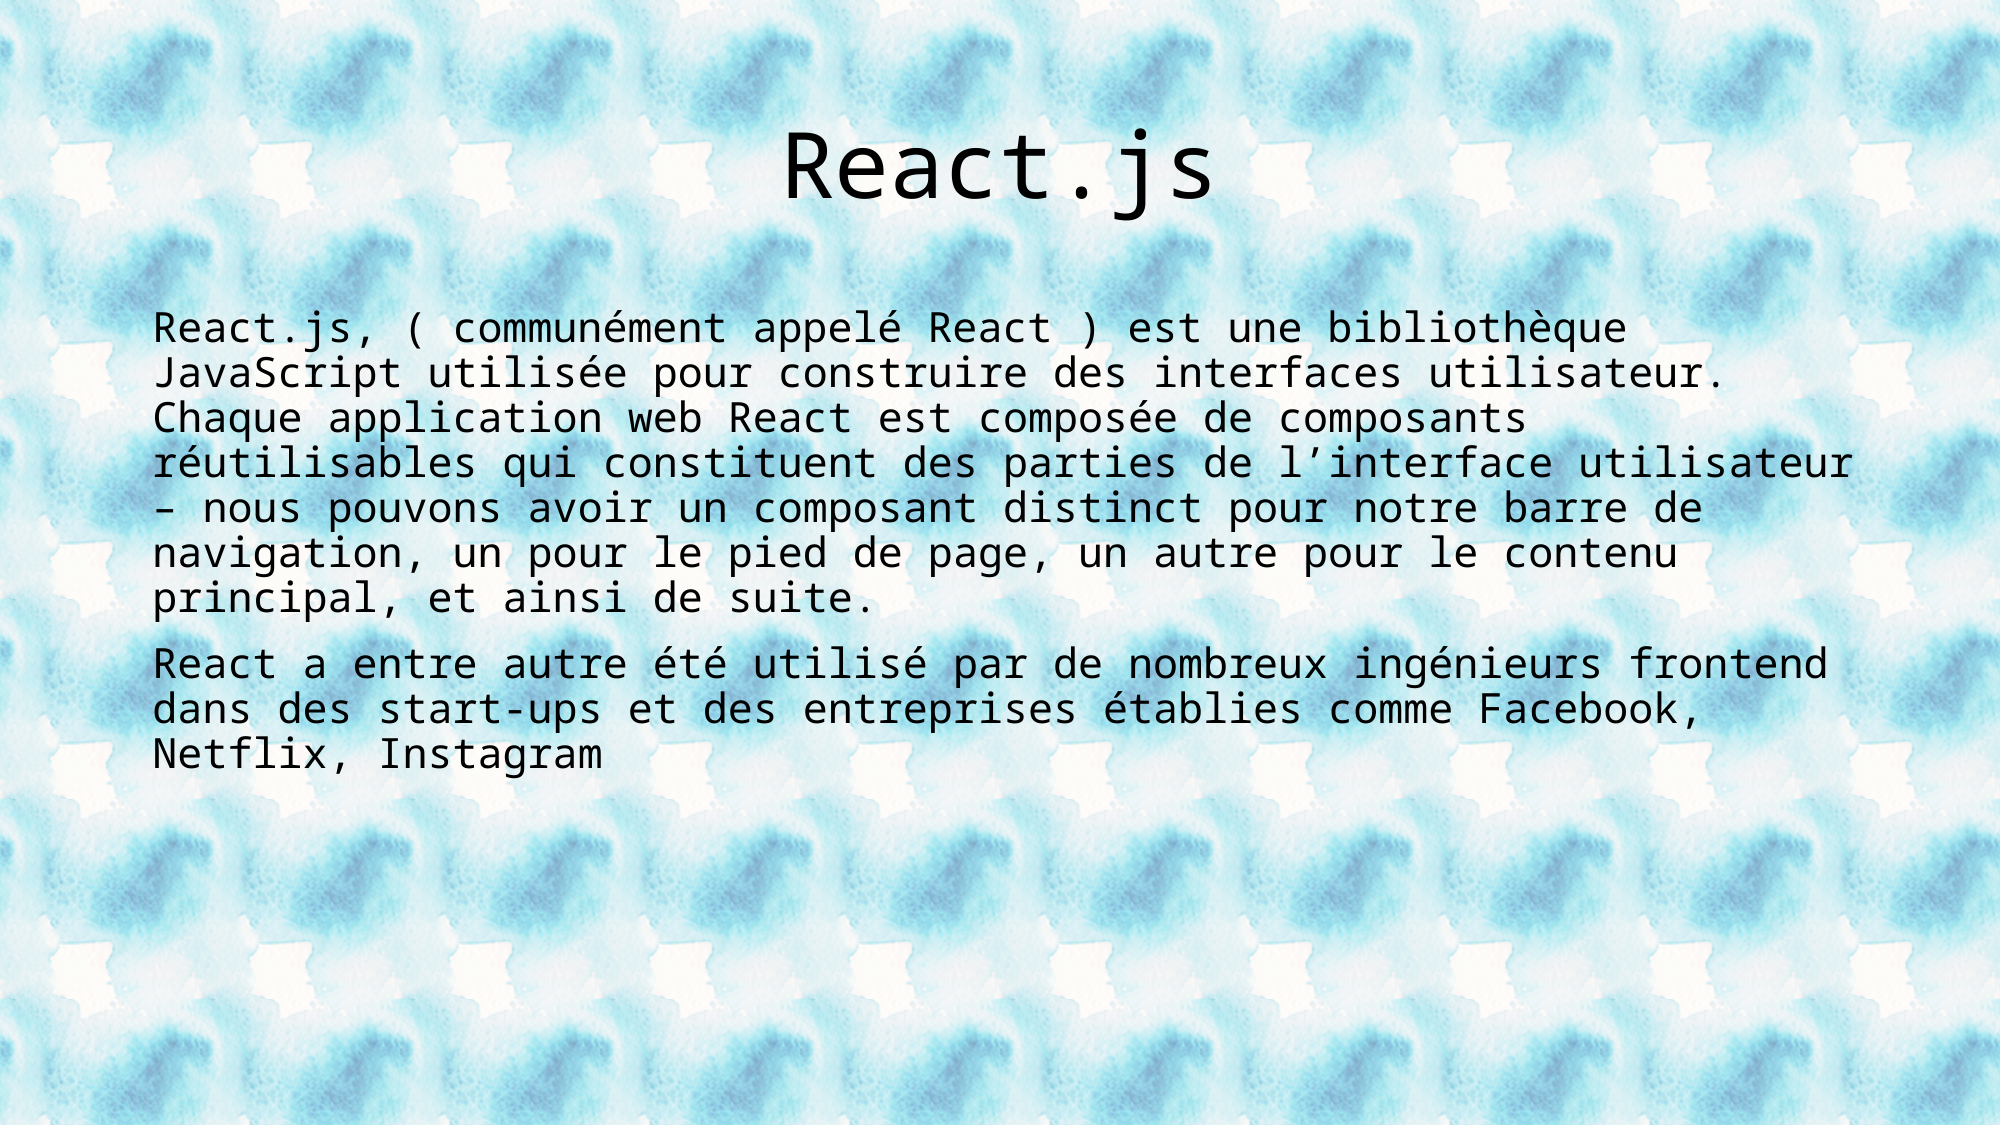

# React.js
React.js, ( communément appelé React ) est une bibliothèque JavaScript utilisée pour construire des interfaces utilisateur. Chaque application web React est composée de composants réutilisables qui constituent des parties de l’interface utilisateur – nous pouvons avoir un composant distinct pour notre barre de navigation, un pour le pied de page, un autre pour le contenu principal, et ainsi de suite.
React a entre autre été utilisé par de nombreux ingénieurs frontend dans des start-ups et des entreprises établies comme Facebook, Netflix, Instagram